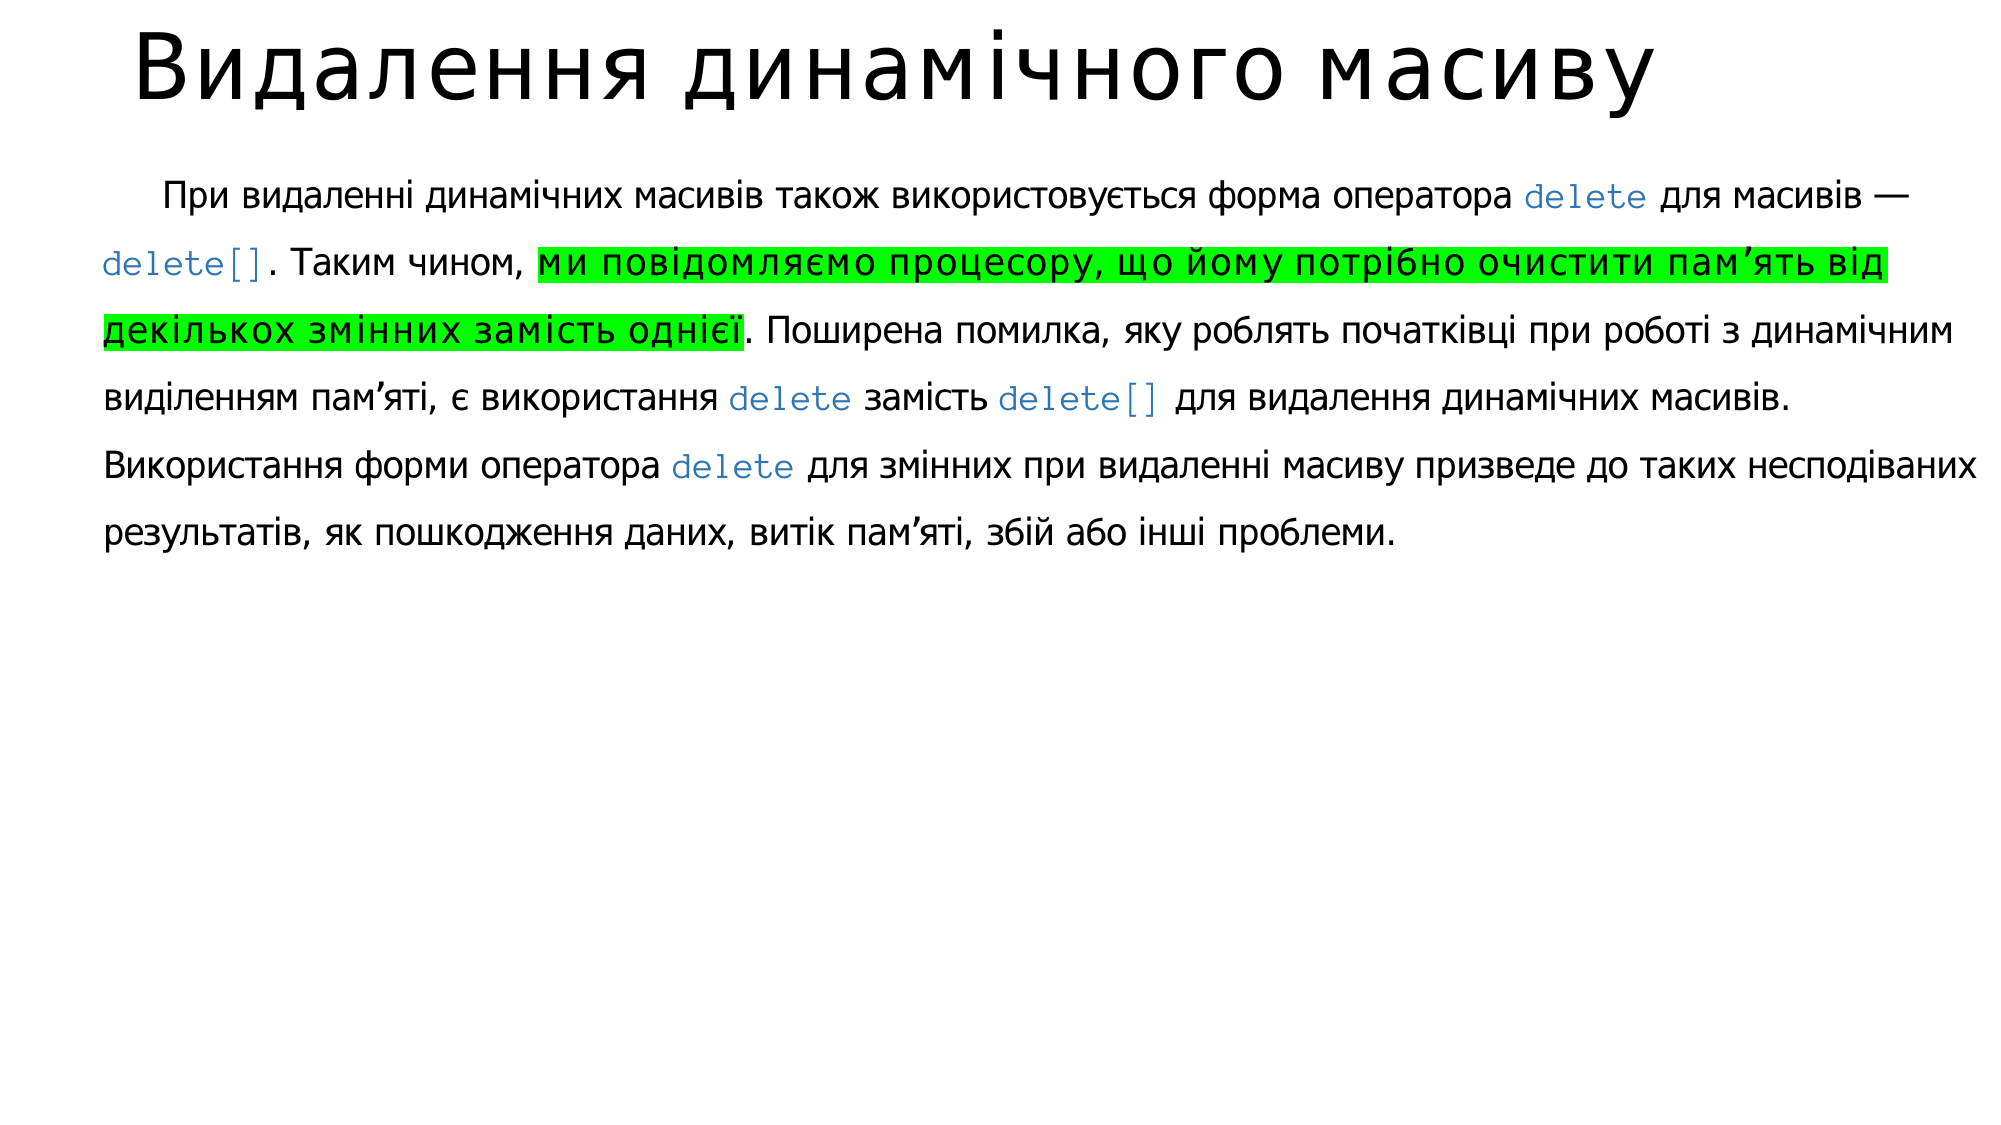

# Видалення динамічного масиву
При видаленні динамічних масивів також використовується форма оператора delete для масивів — delete[]. Таким чином, ми повідомляємо процесору, що йому потрібно очистити пам’ять від декількох змінних замість однієї. Поширена помилка, яку роблять початківці при роботі з динамічним виділенням пам’яті, є використання delete замість delete[] для видалення динамічних масивів. Використання форми оператора delete для змінних при видаленні масиву призведе до таких несподіваних результатів, як пошкодження даних, витік пам’яті, збій або інші проблеми.